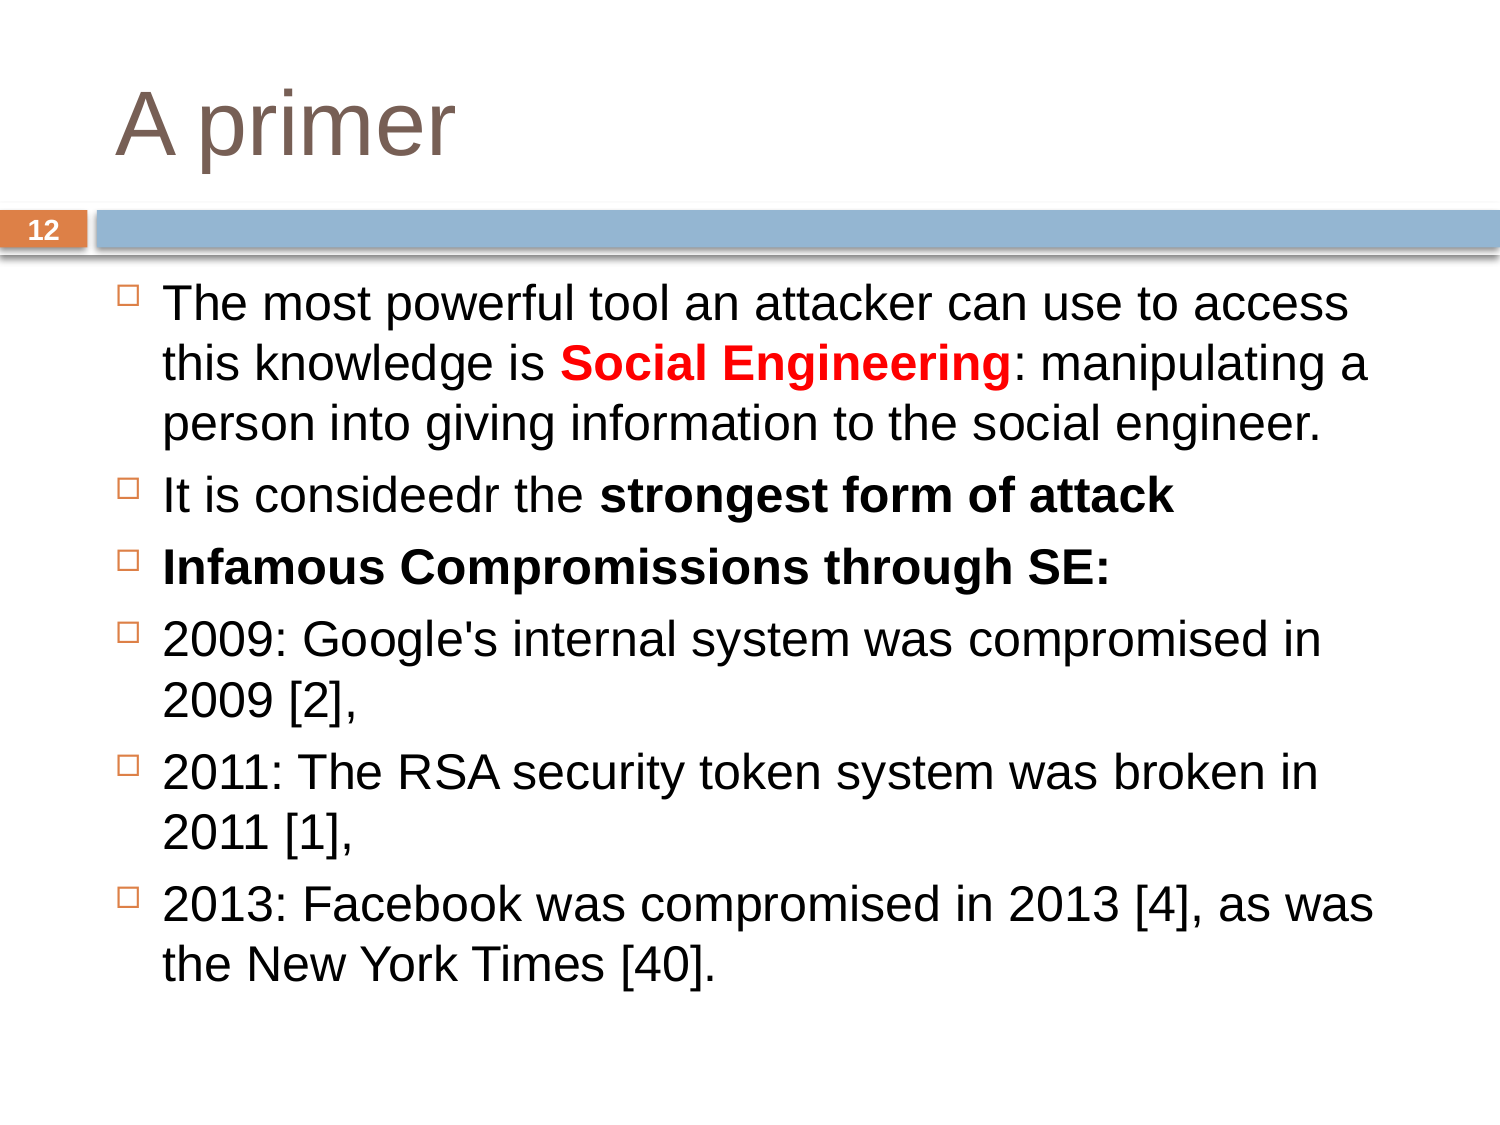

# A primer
12
The most powerful tool an attacker can use to access this knowledge is Social Engineering: manipulating a person into giving information to the social engineer.
It is consideedr the strongest form of attack
Infamous Compromissions through SE:
2009: Google's internal system was compromised in 2009 [2],
2011: The RSA security token system was broken in 2011 [1],
2013: Facebook was compromised in 2013 [4], as was the New York Times [40].